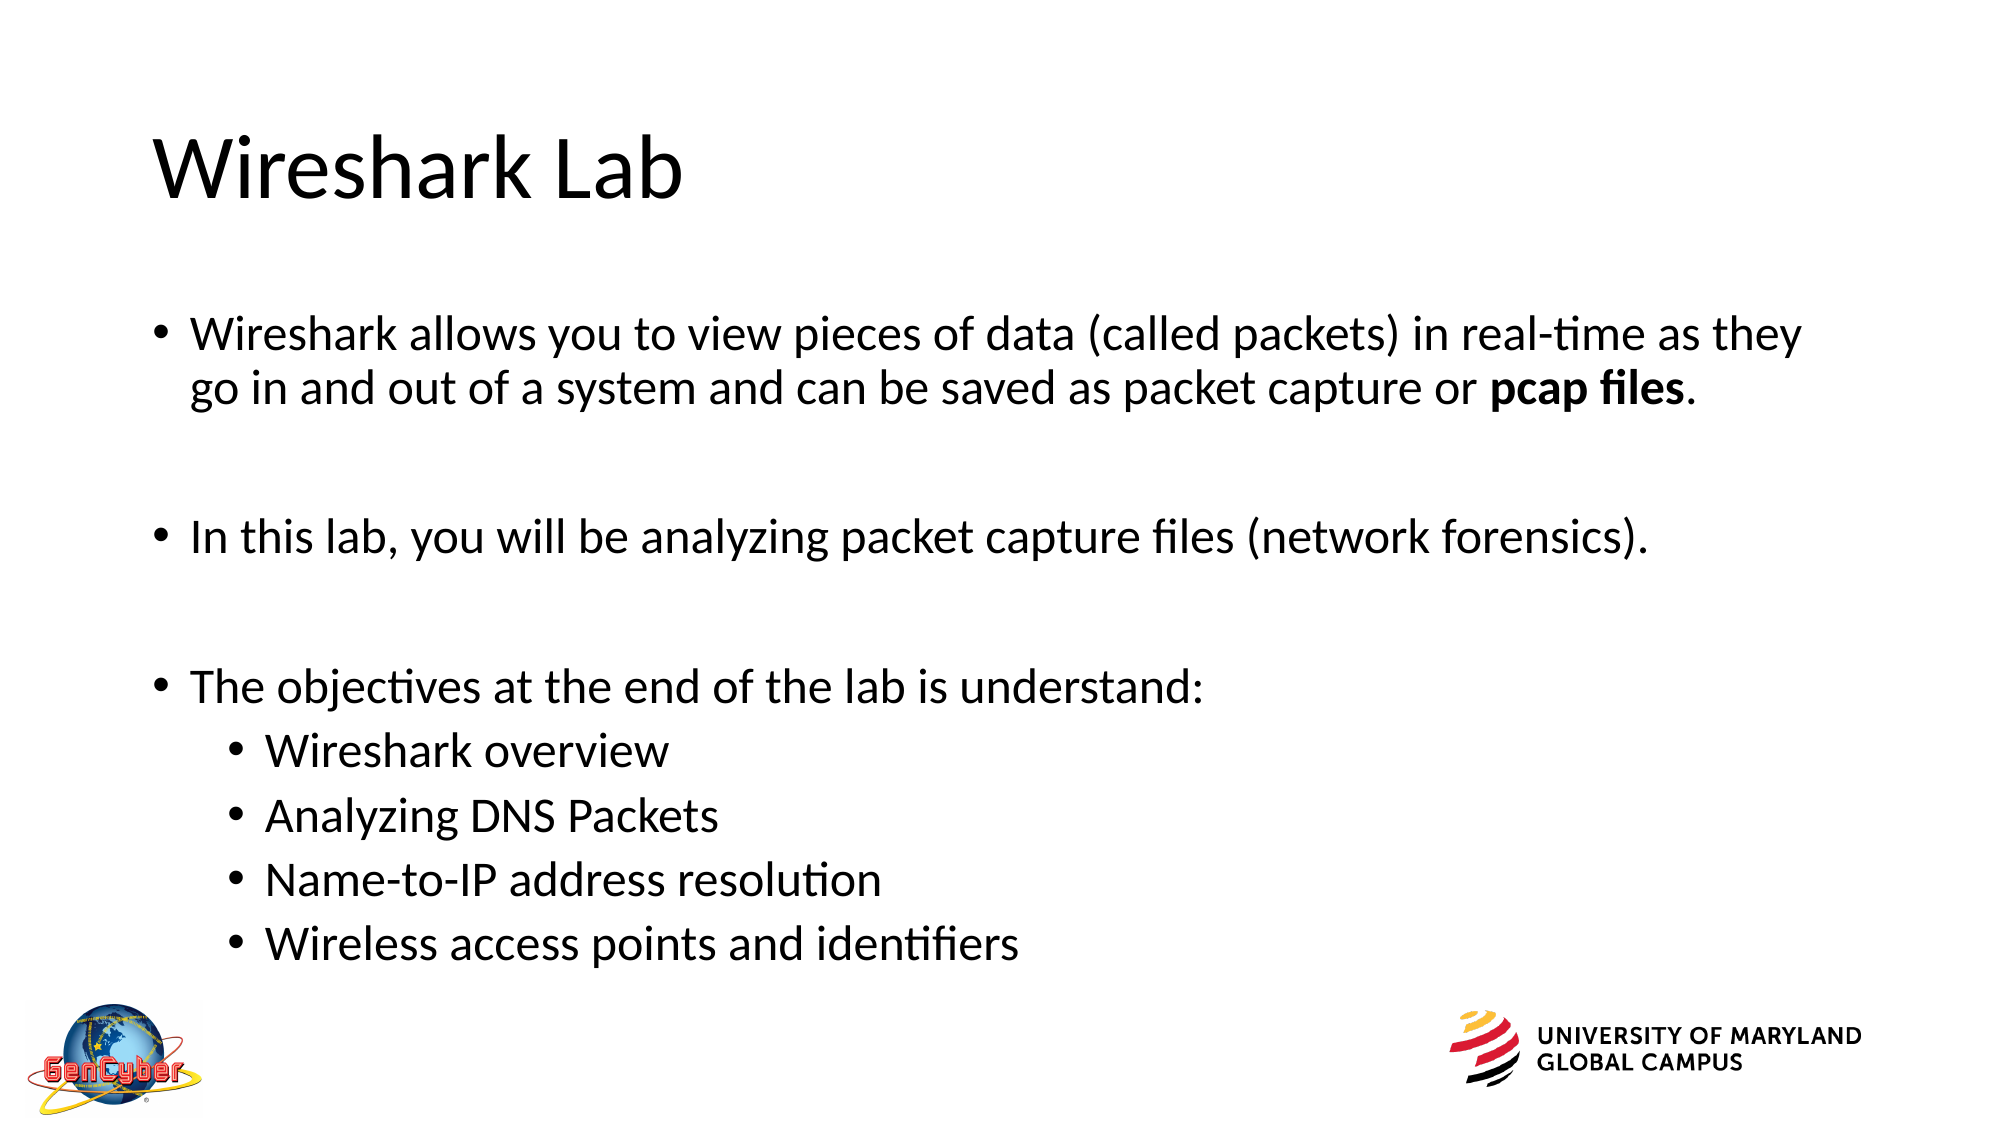

# Wireshark Lab
Wireshark allows you to view pieces of data (called packets) in real-time as they go in and out of a system and can be saved as packet capture or pcap files.

In this lab, you will be analyzing packet capture files (network forensics).

The objectives at the end of the lab is understand:
Wireshark overview
Analyzing DNS Packets
Name-to-IP address resolution
Wireless access points and identifiers